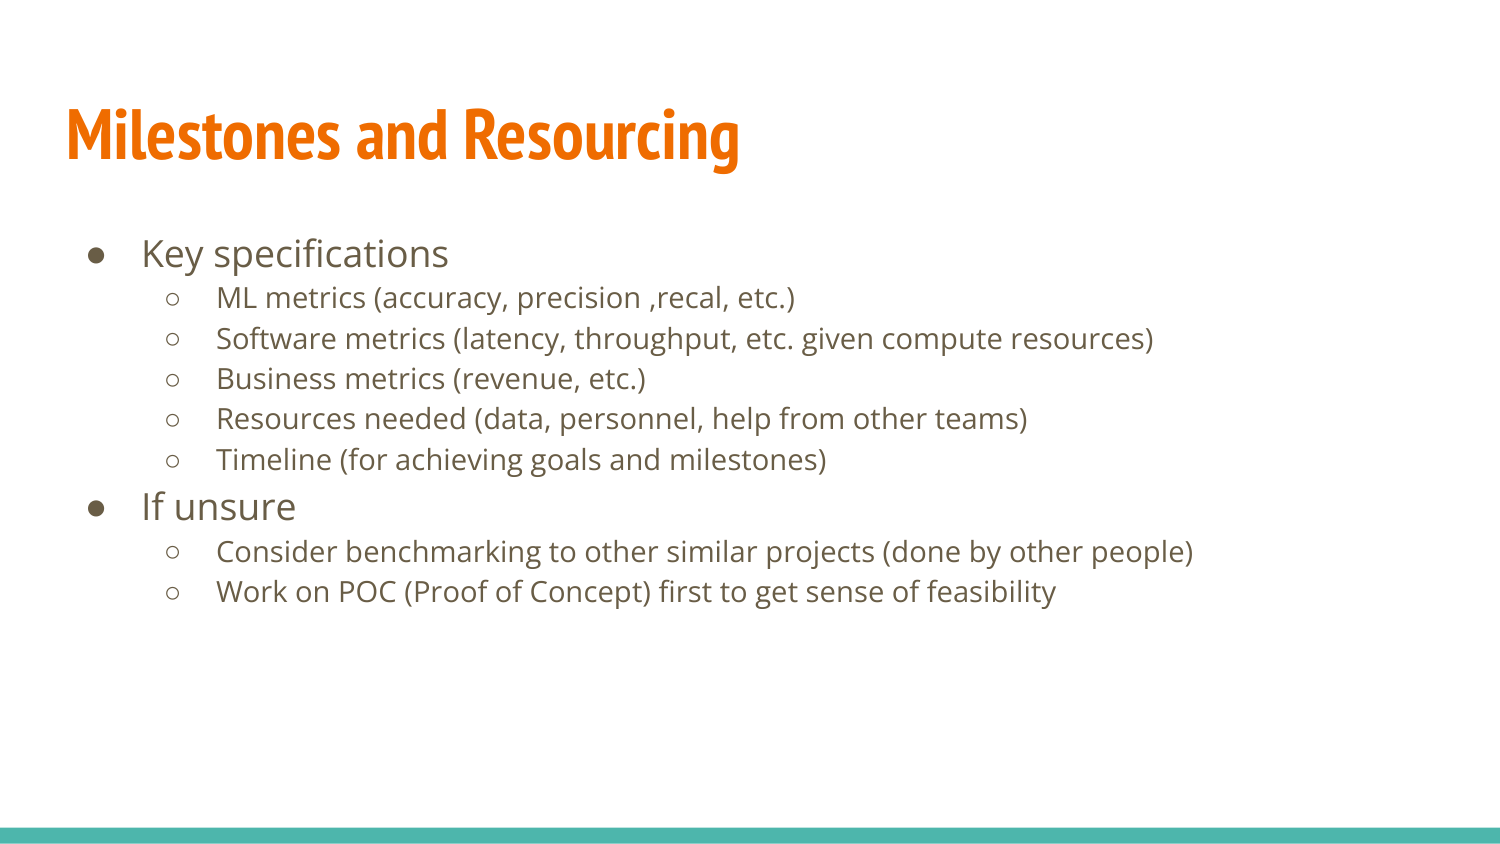

# Milestones and Resourcing
Key specifications
ML metrics (accuracy, precision ,recal, etc.)
Software metrics (latency, throughput, etc. given compute resources)
Business metrics (revenue, etc.)
Resources needed (data, personnel, help from other teams)
Timeline (for achieving goals and milestones)
If unsure
Consider benchmarking to other similar projects (done by other people)
Work on POC (Proof of Concept) first to get sense of feasibility